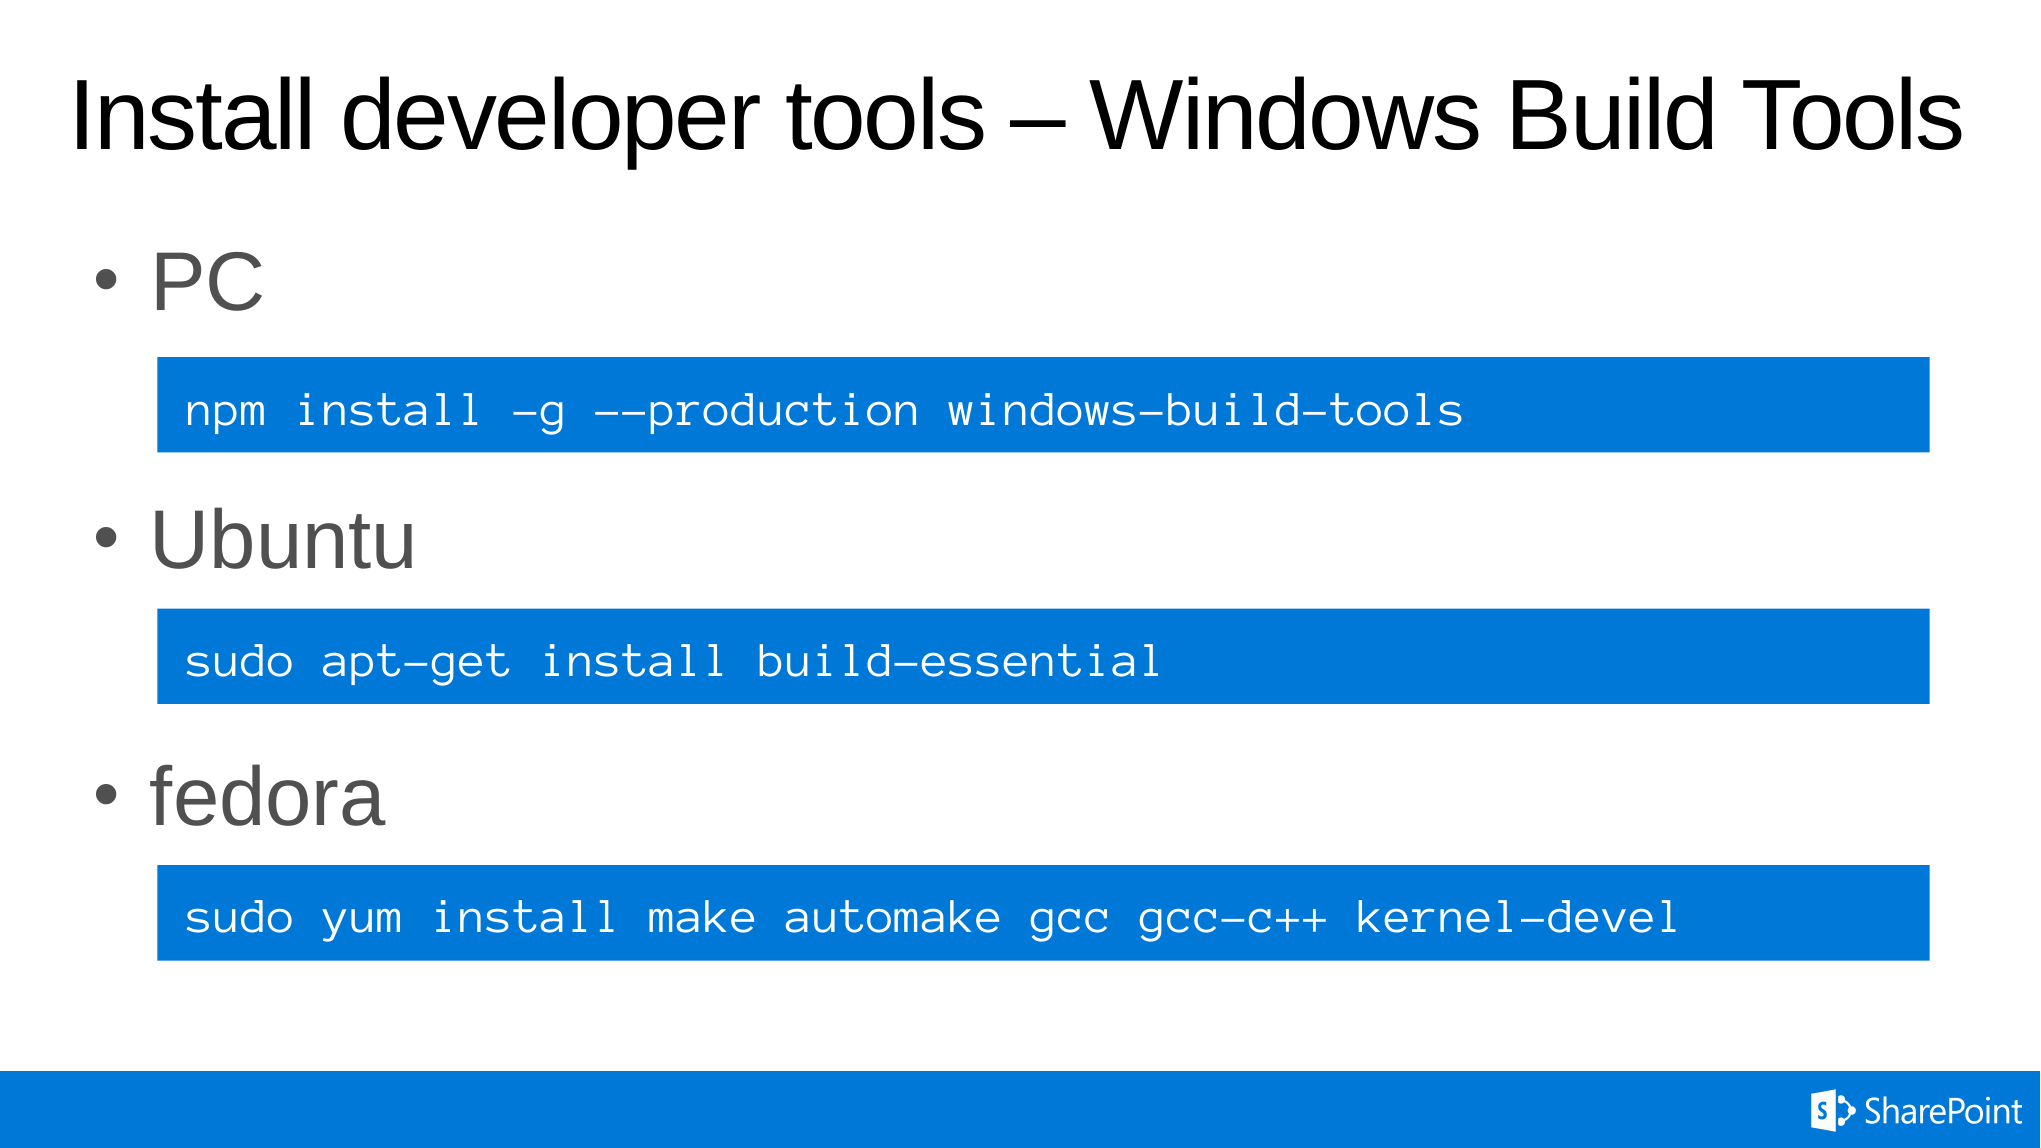

# Install developer tools – Windows Build Tools
PC

npm install -g --production windows-build-tools
Ubuntu

sudo apt-get install build-essential
fedora

sudo yum install make automake gcc gcc-c++ kernel-devel